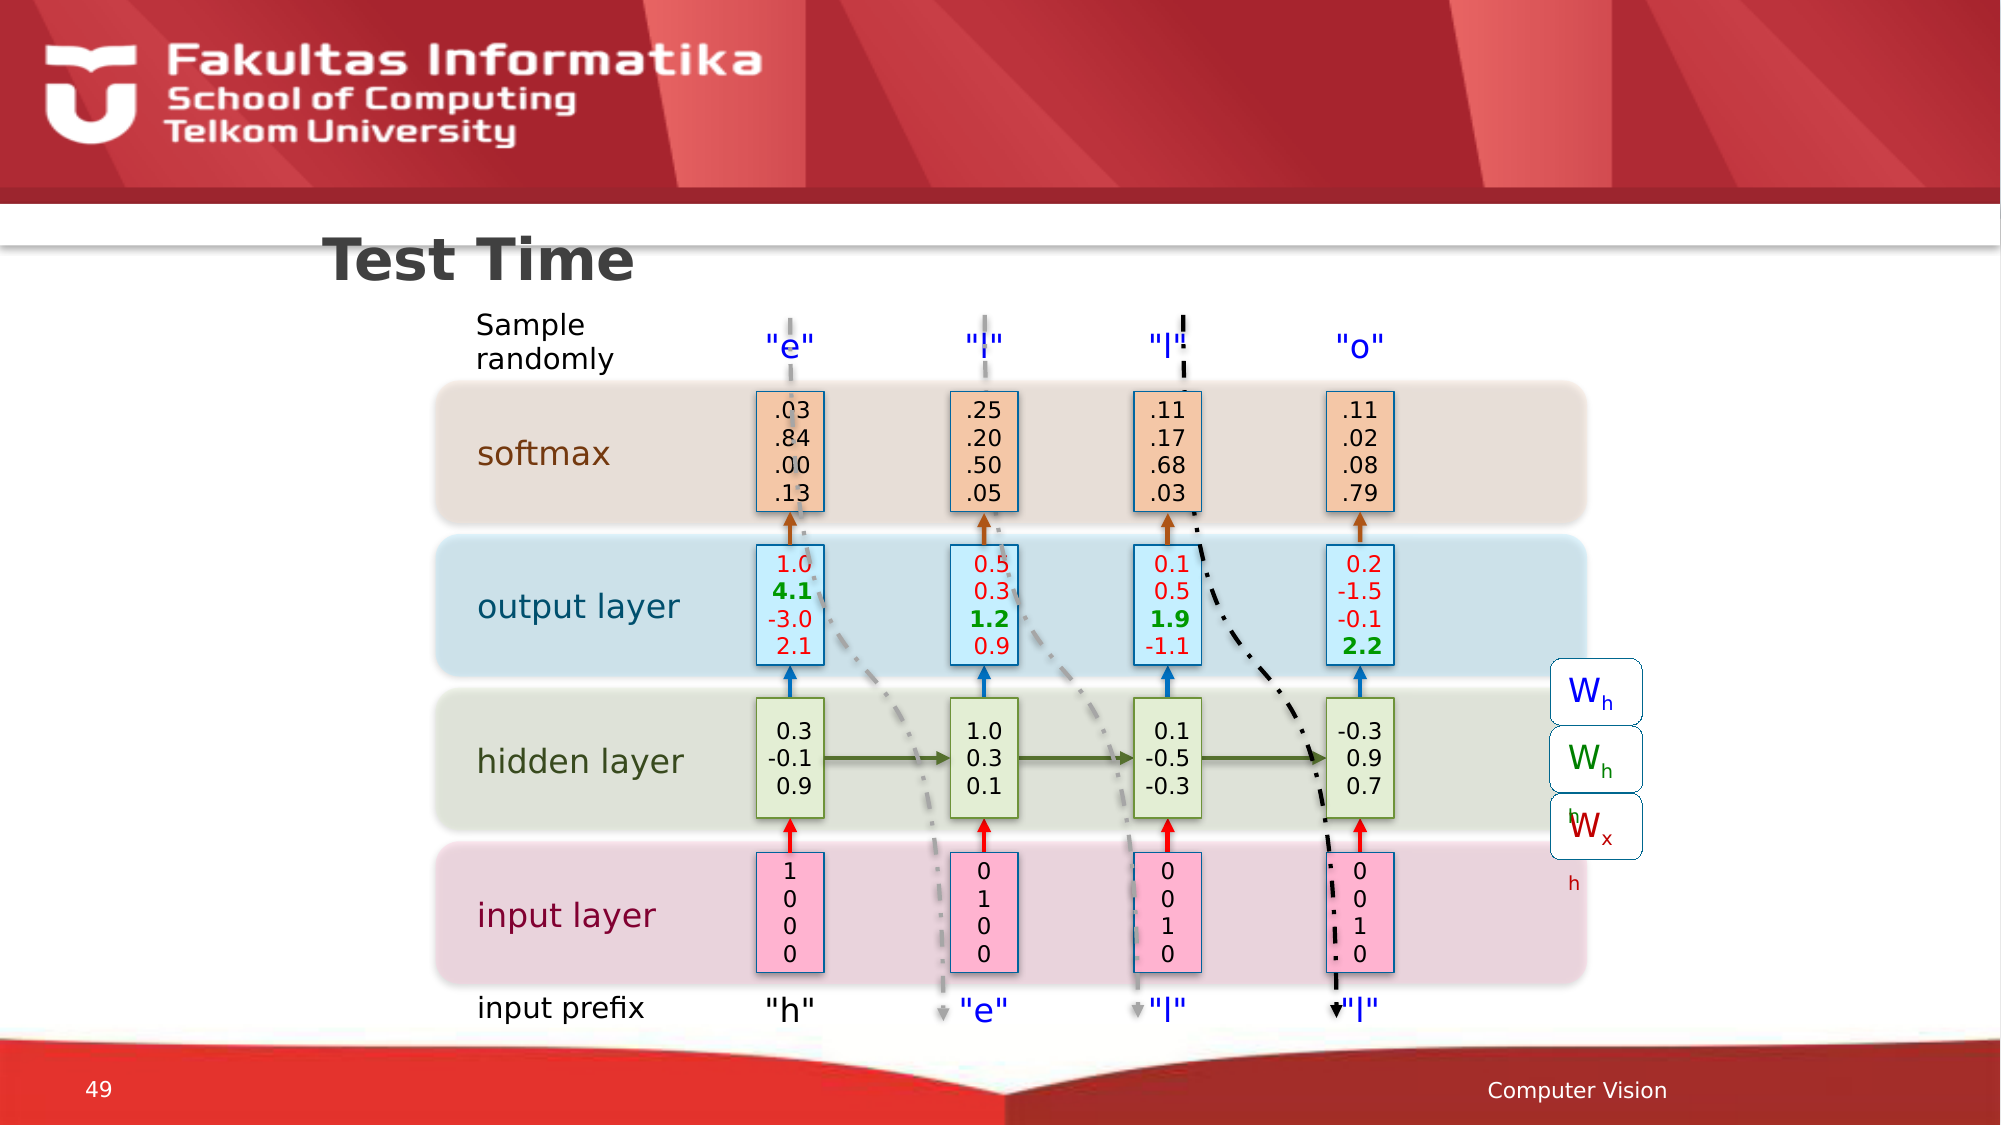

# Test Time
Sample randomly
"e"
"l"
"l"
"o"

softmax
.03
.84
.00
.13
.25
.20
.50
.05
.11
.17
.68
.03

.11
.02
.08
.79

output layer
0.1
0.5
1.9
-1.1

0.2
-1.5
-0.1
2.2

1.0
4.1
-3.0
2.1
0.5
0.3
1.2
0.9

Why

hidden layer

0.1
-0.5
-0.3

-0.3
0.9
0.7
0.3
-0.1
0.9
1.0
0.3
0.1
Whh
Wxh

input layer
1
0
0
0
0
1
0
0
0
0
1
0
0
0
1
0

"h"
"e"
"l"
"l"
input prefix
Computer Vision
49